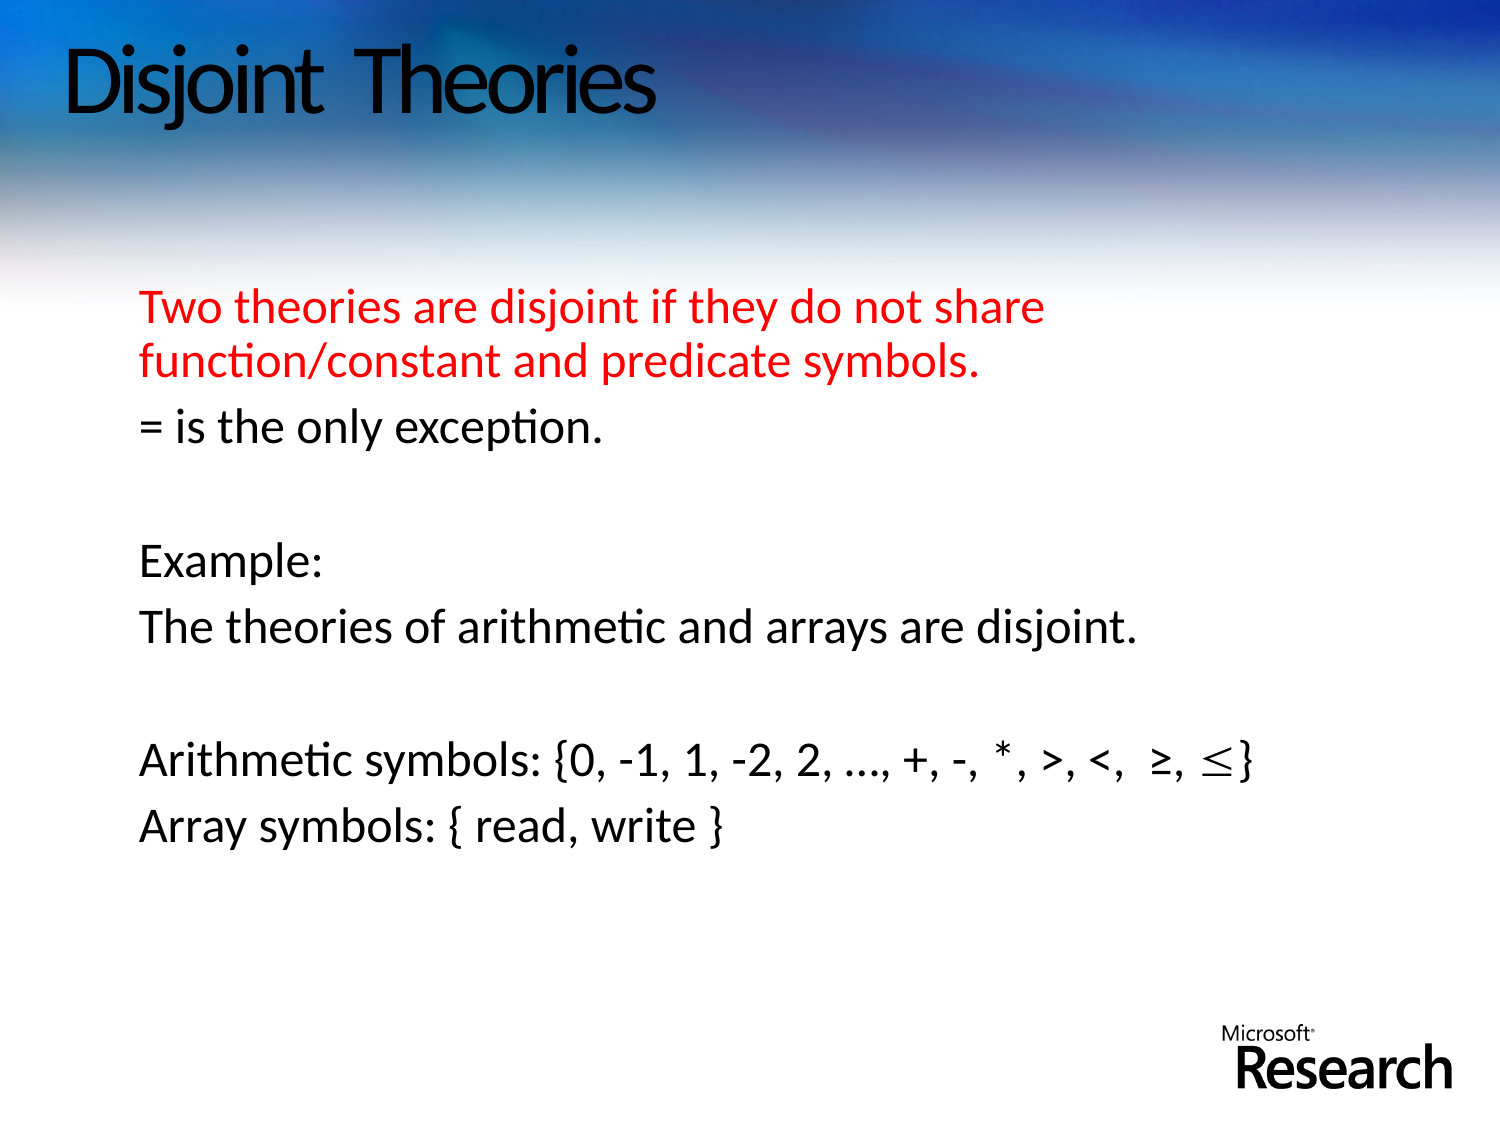

# Disjoint  Theories
Two theories are disjoint if they do not share function/constant and predicate symbols.
= is the only exception.

Example:
The theories of arithmetic and arrays are disjoint.

Arithmetic symbols: {0, -1, 1, -2, 2, …, +, -, *, >, <,  ≥, ≤}
Array symbols: { read, write }